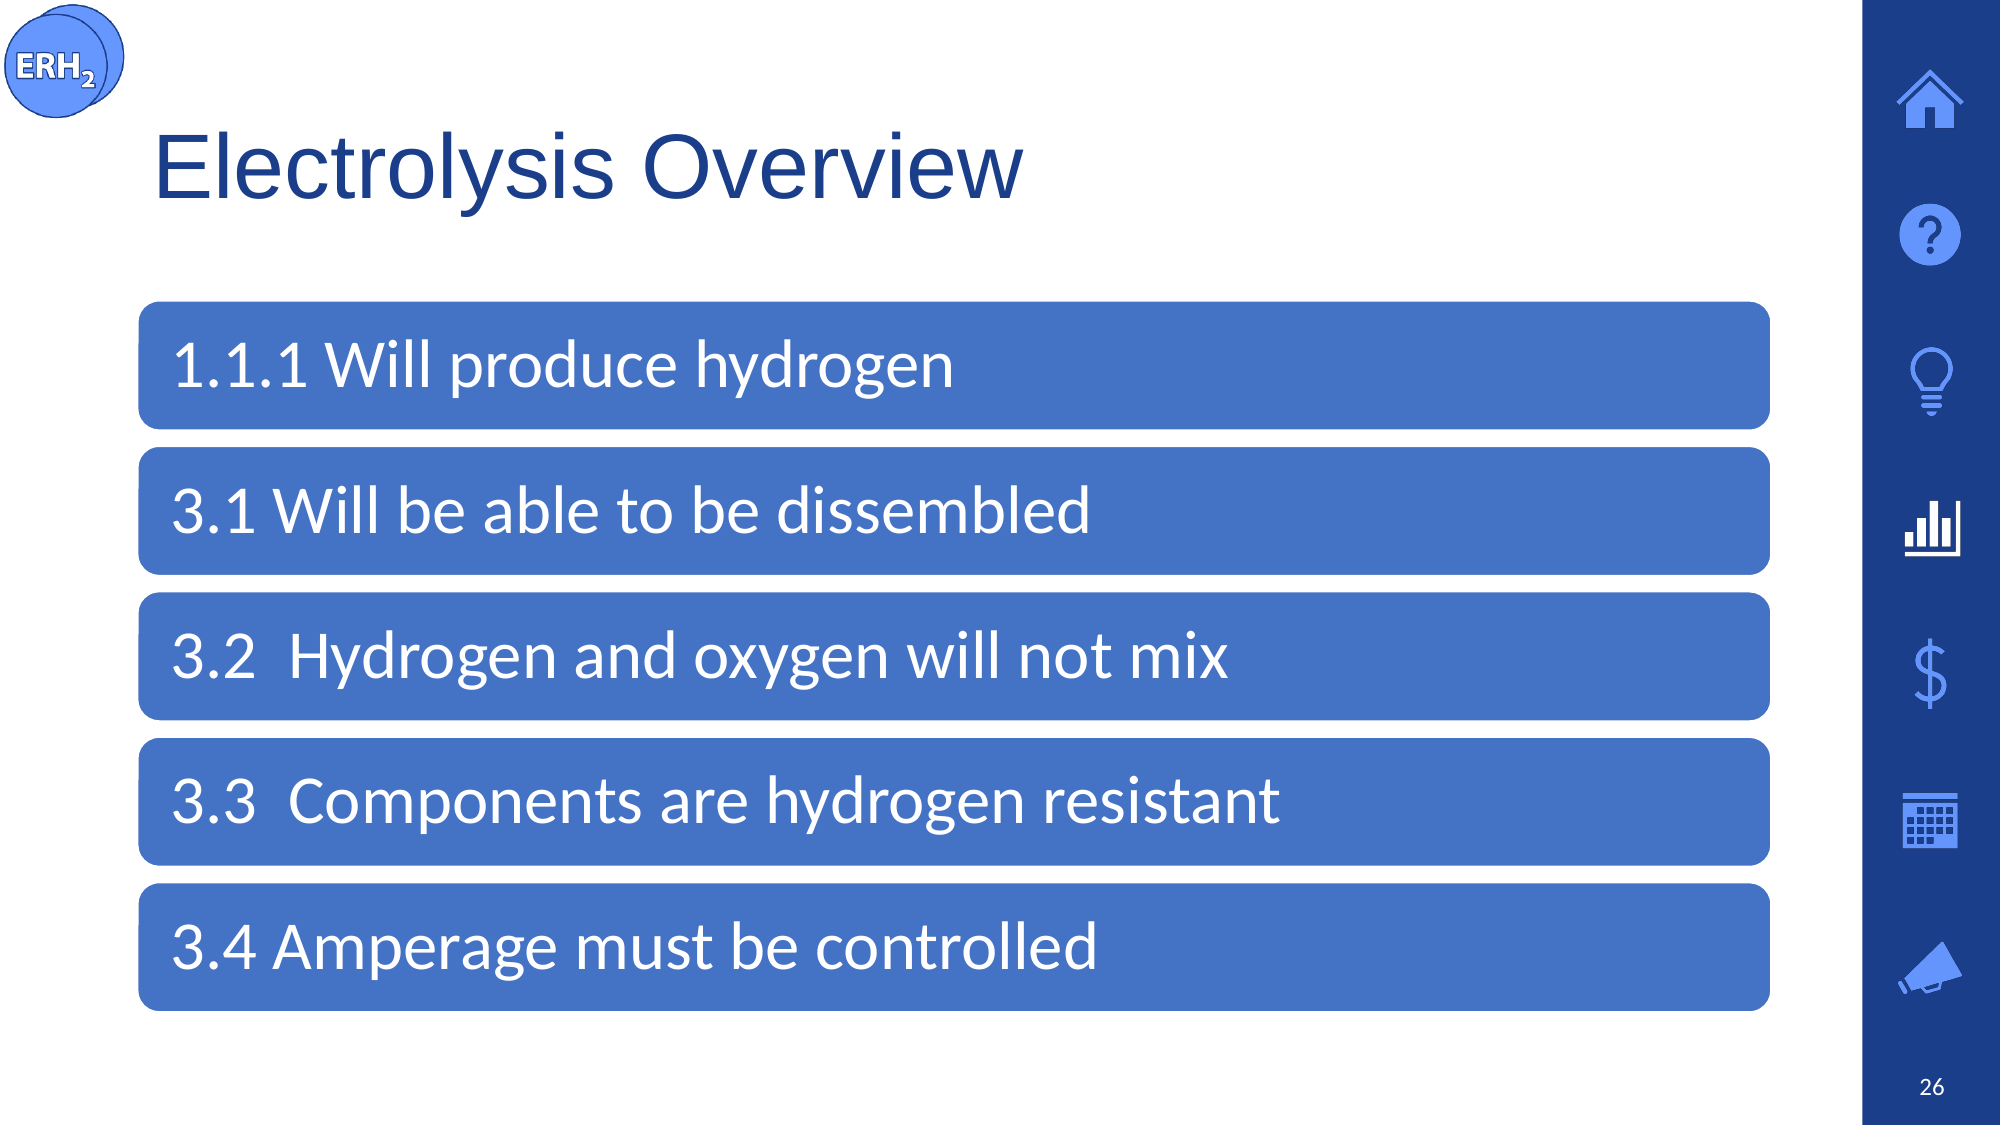

# Electrolysis Overview

1.1.1 Will produce hydrogen
3.1 Will be able to be dissembled
3.2  Hydrogen and oxygen will not mix
3.3  Components are hydrogen resistant
3.4 Amperage must be controlled